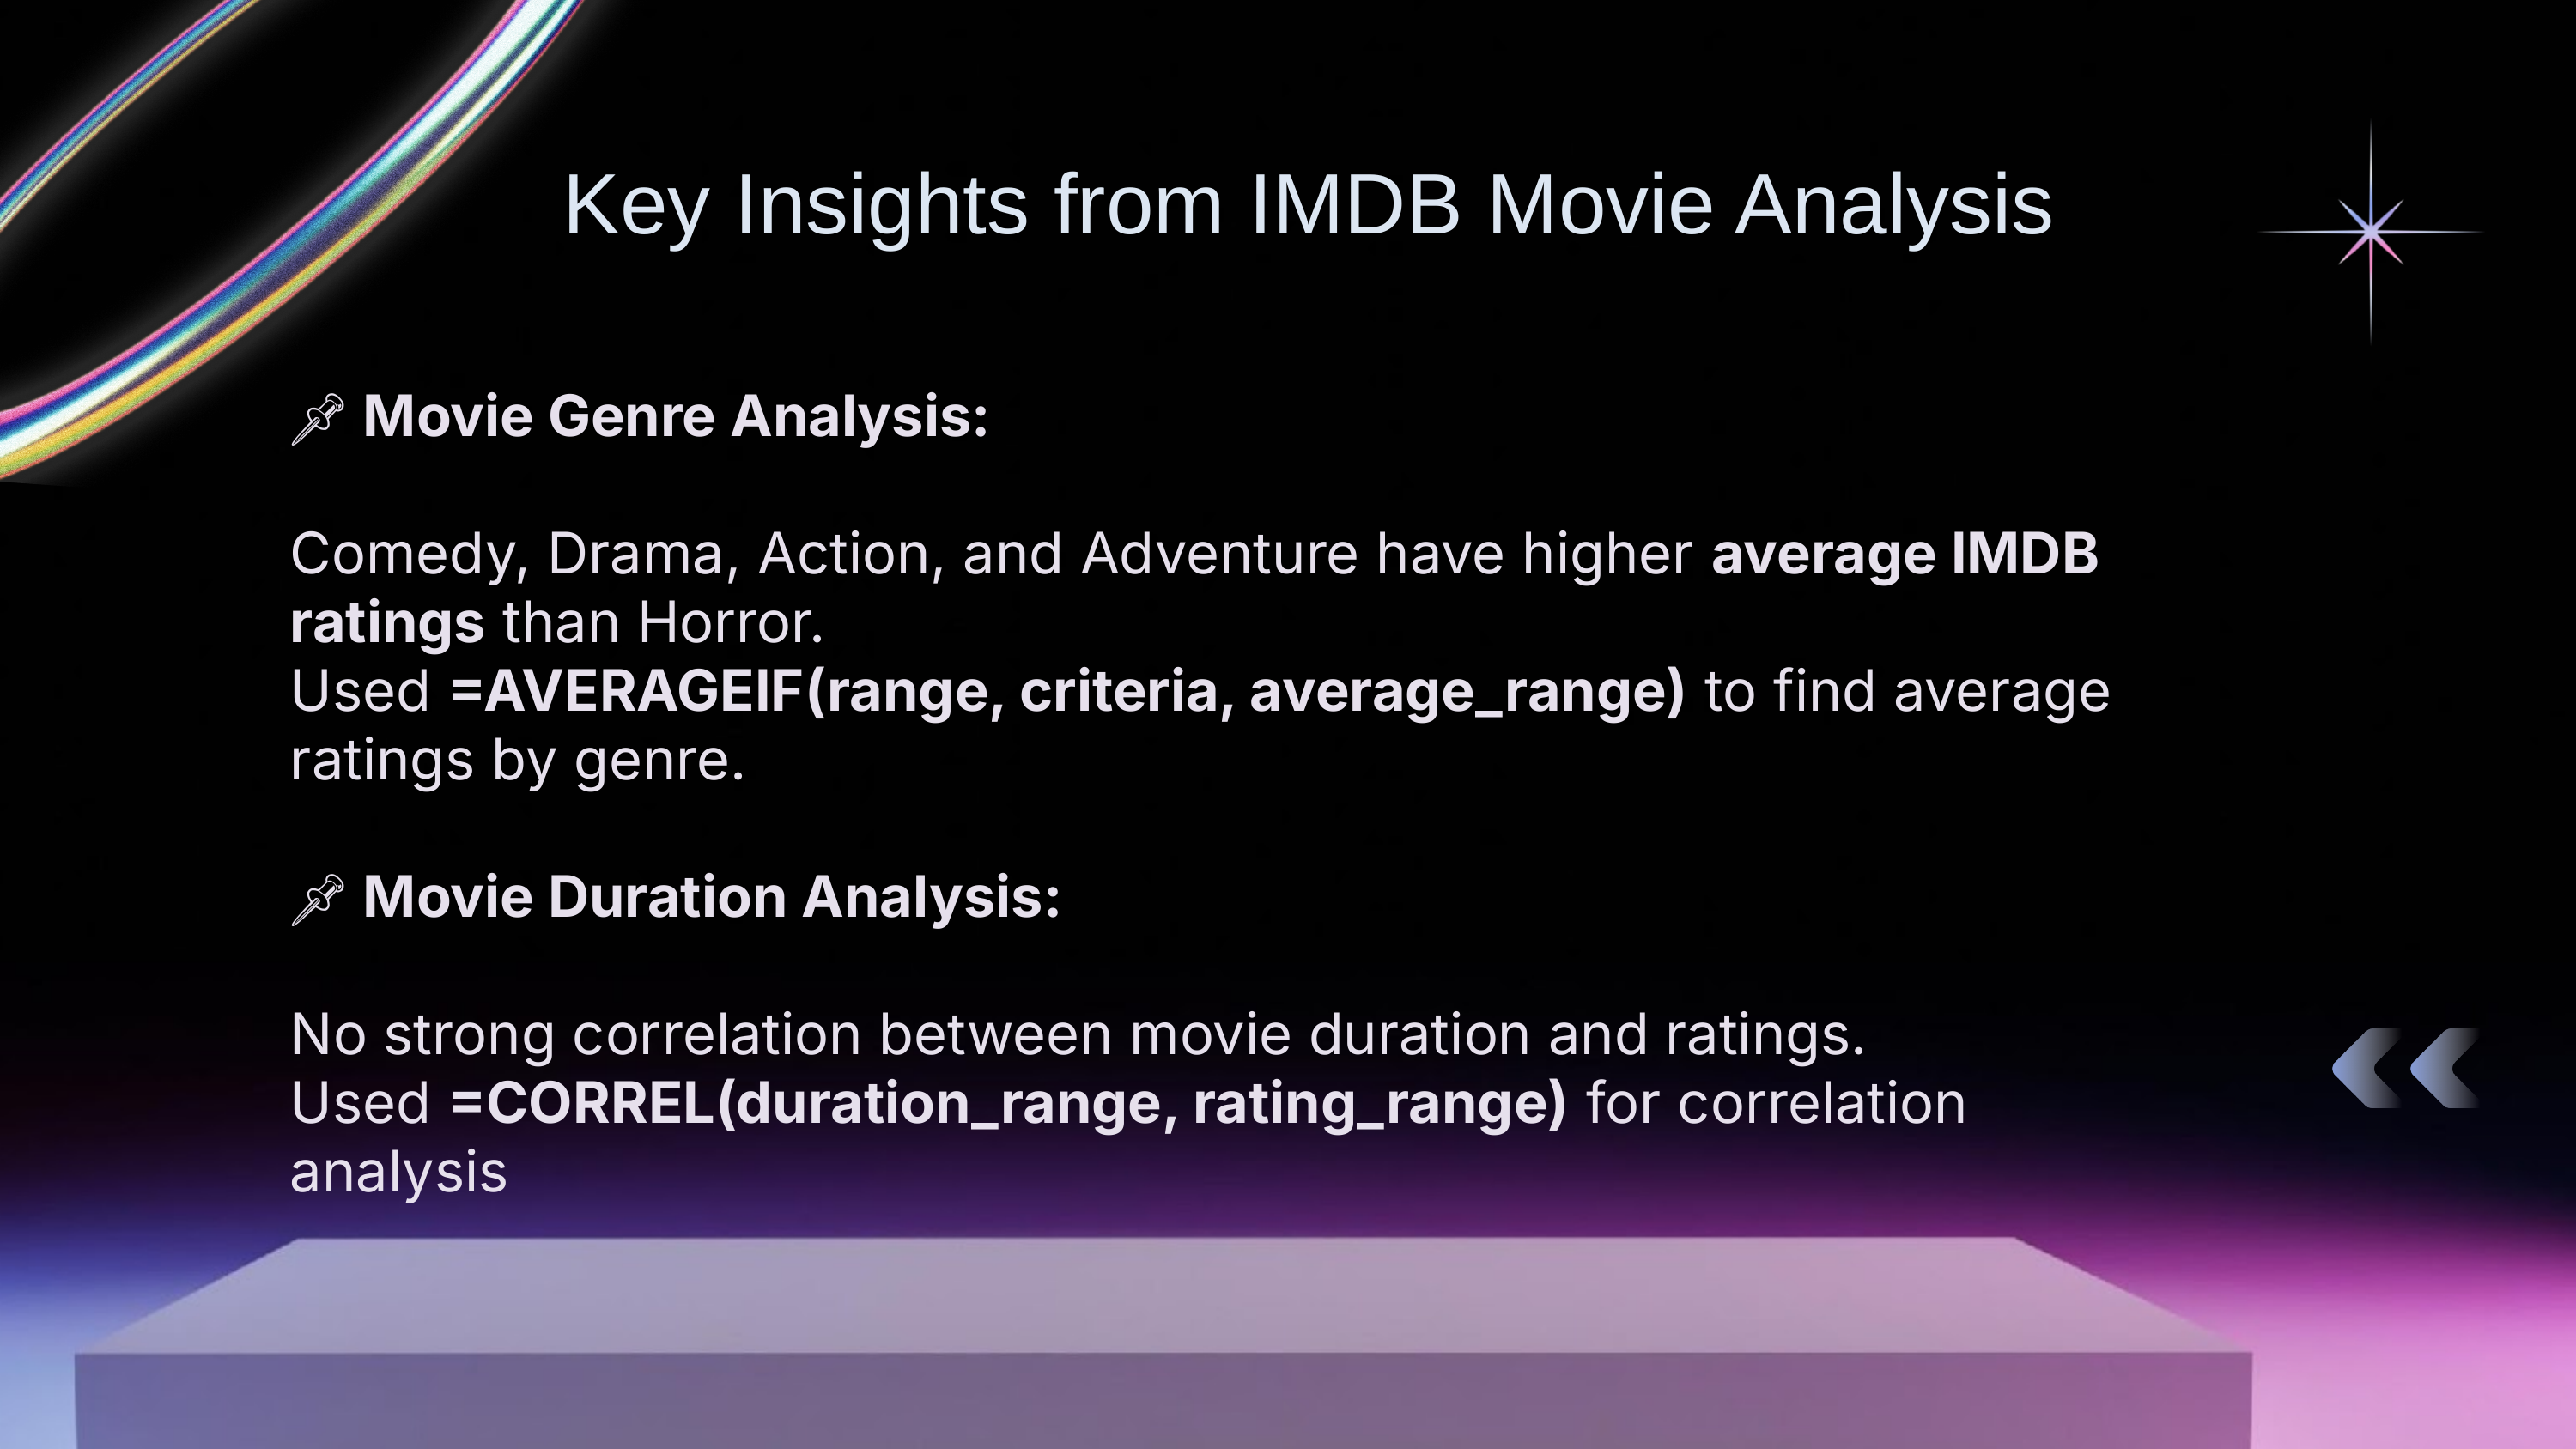

Key Insights from IMDB Movie Analysis

📌 Movie Genre Analysis:

Comedy, Drama, Action, and Adventure have higher average IMDB ratings than Horror.
Used =AVERAGEIF(range, criteria, average_range) to find average ratings by genre.

📌 Movie Duration Analysis:

No strong correlation between movie duration and ratings.
Used =CORREL(duration_range, rating_range) for correlation analysis